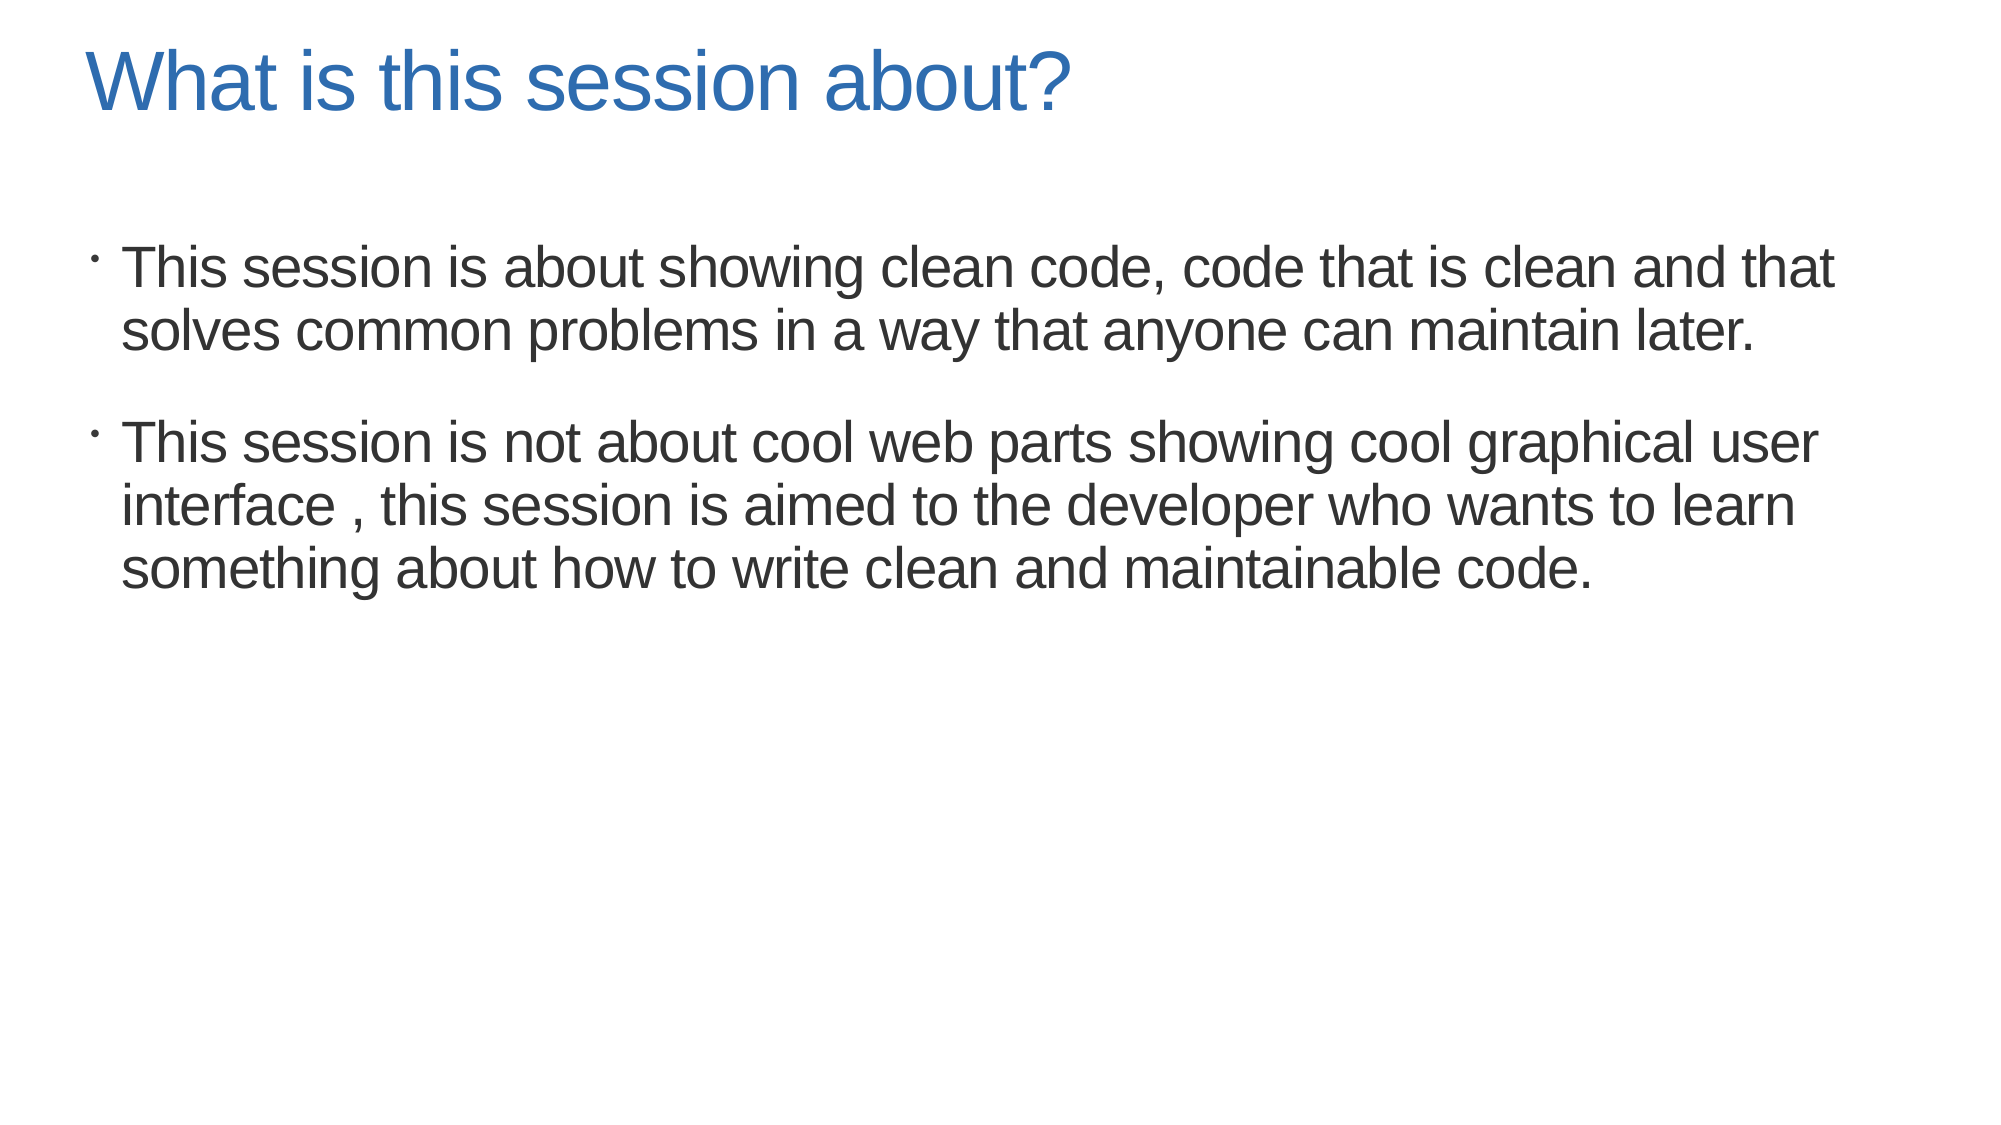

# What is this session about?
This session is about showing clean code, code that is clean and that solves common problems in a way that anyone can maintain later.
This session is not about cool web parts showing cool graphical user interface , this session is aimed to the developer who wants to learn something about how to write clean and maintainable code.